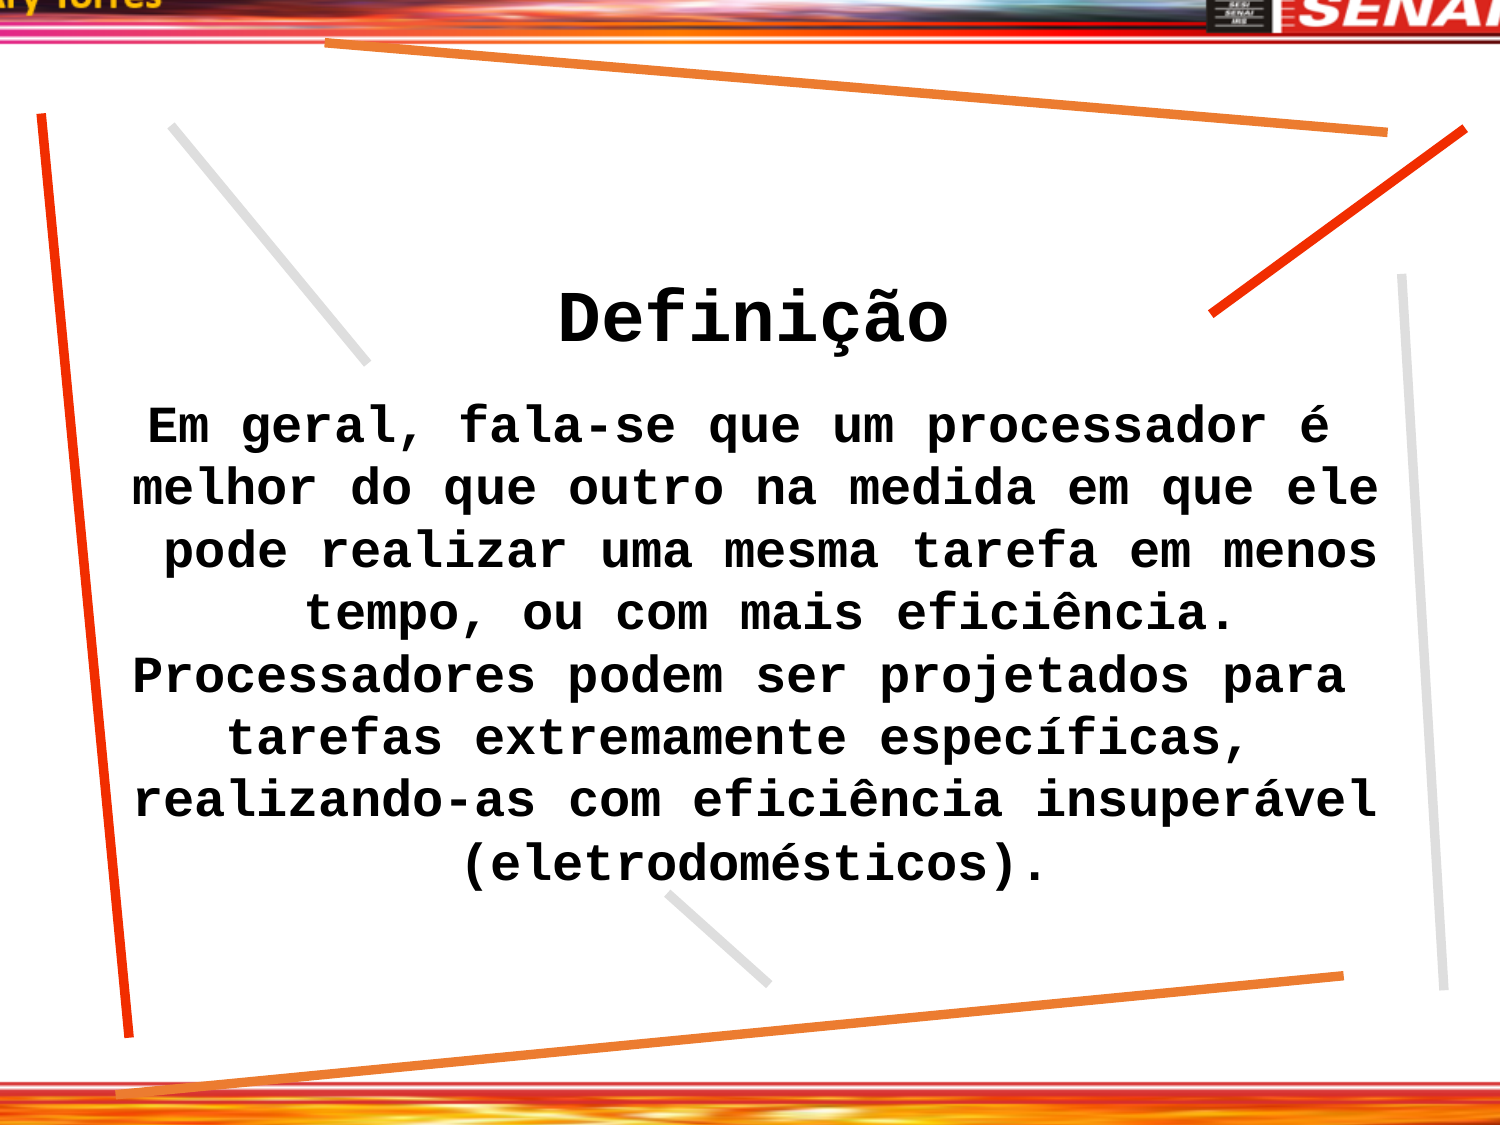

# Definição
Em geral, fala-se que um processador é  melhor do que outro na medida em que ele  pode realizar uma mesma tarefa em menos  tempo, ou com mais eficiência.
Processadores podem ser projetados para  tarefas extremamente específicas,  realizando-as com eficiência insuperável
(eletrodomésticos).